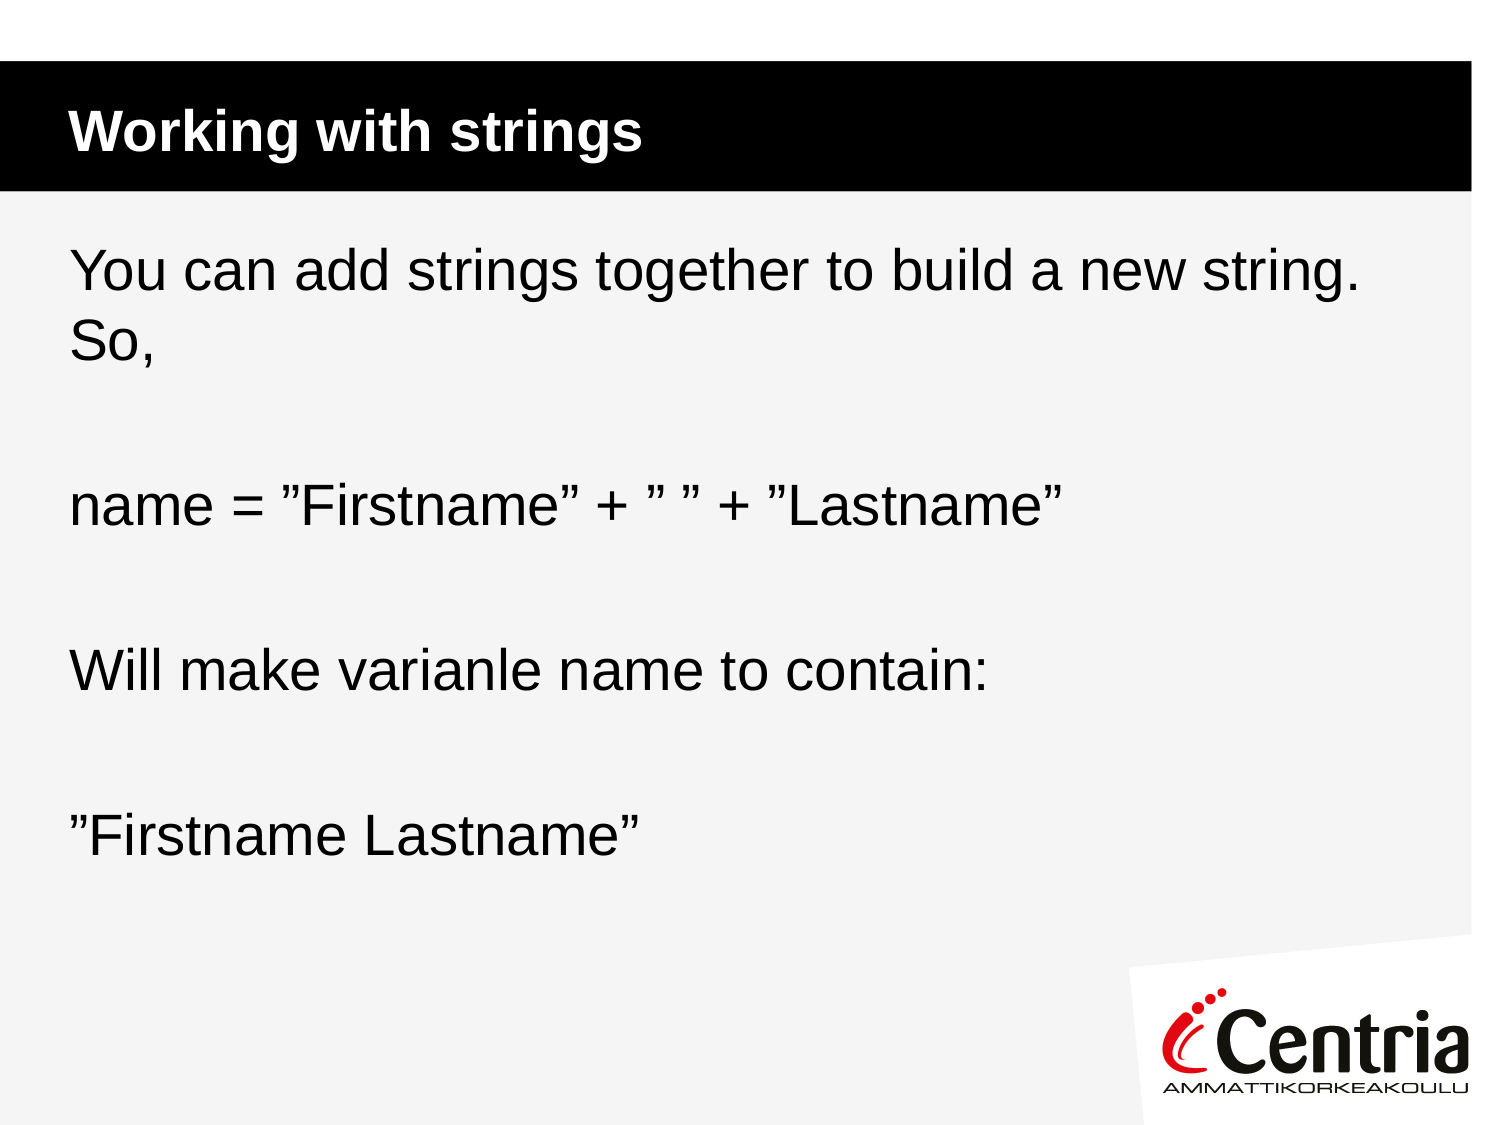

Working with strings
You can add strings together to build a new string. So,

name = ”Firstname” + ” ” + ”Lastname”

Will make varianle name to contain:

”Firstname Lastname”